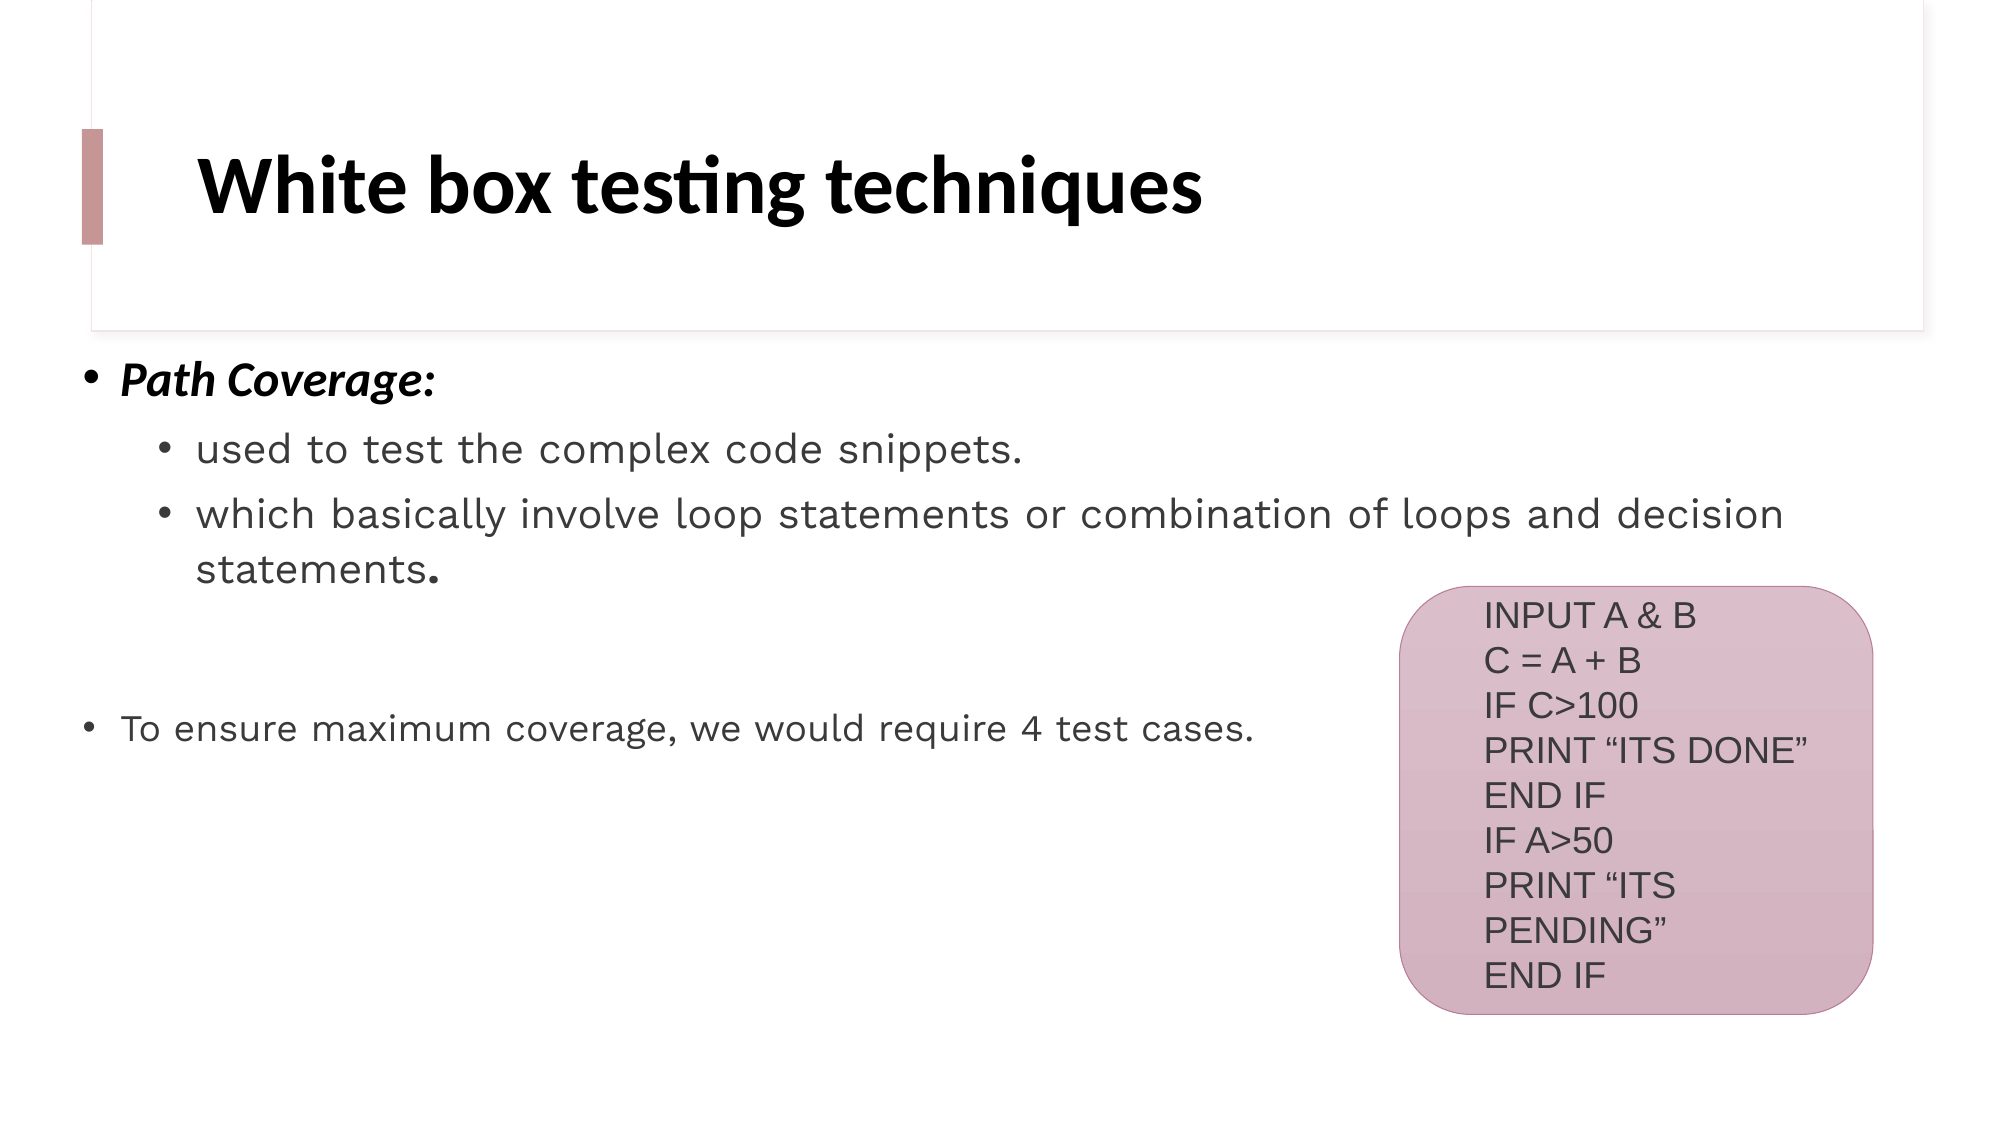

# White box testing techniques
Path Coverage:
used to test the complex code snippets.
which basically involve loop statements or combination of loops and decision statements.

To ensure maximum coverage, we would require 4 test cases.

INPUT A & B
C = A + B
IF C>100
PRINT “ITS DONE”
END IF
IF A>50
PRINT “ITS PENDING”
END IF